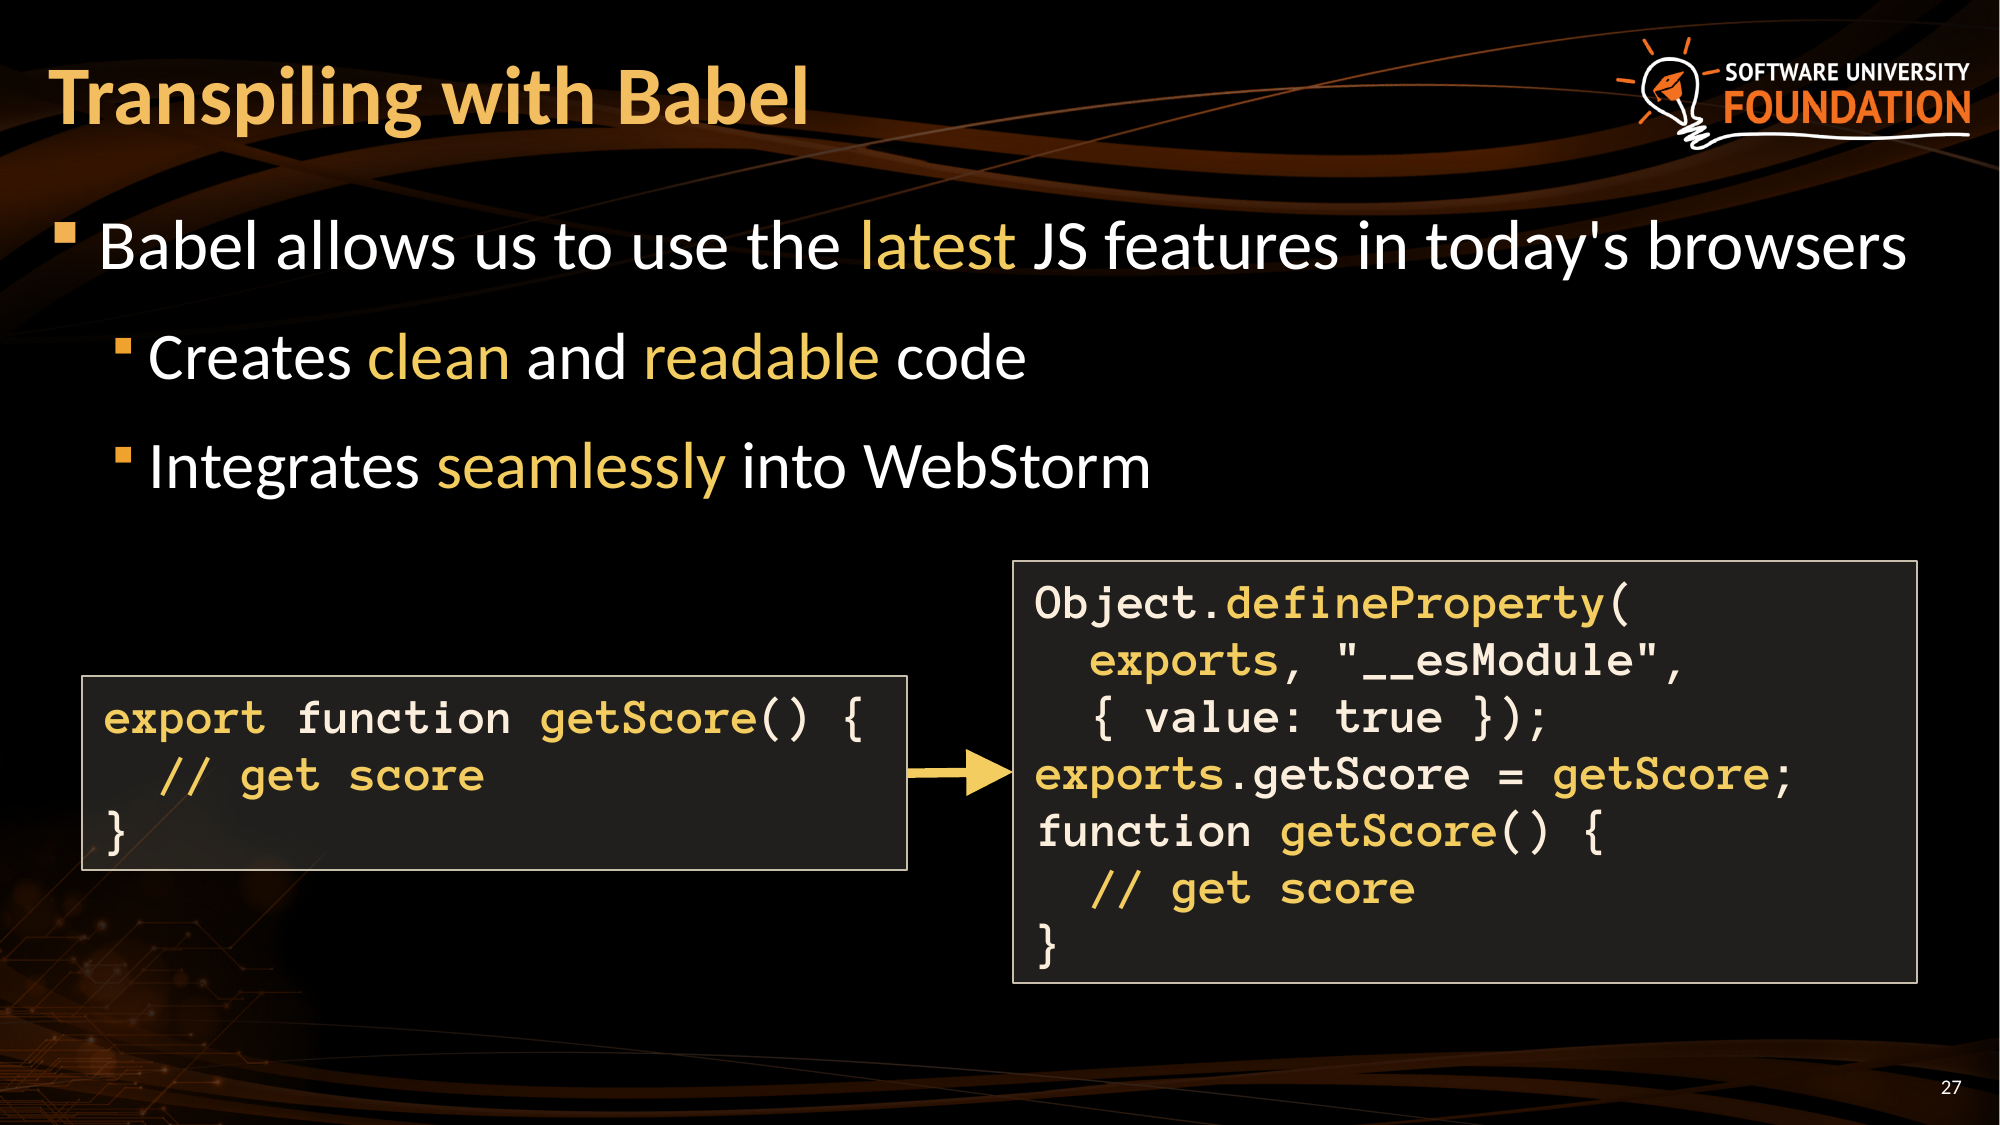

# Transpiling with Babel
Babel allows us to use the latest JS features in today's browsers
Creates clean and readable code
Integrates seamlessly into WebStorm
Object.defineProperty(
  exports, "__esModule",
  { value: true });
exports.getScore = getScore;
function getScore() {
  // get score
}
export function getScore() {
  // get score
}
27